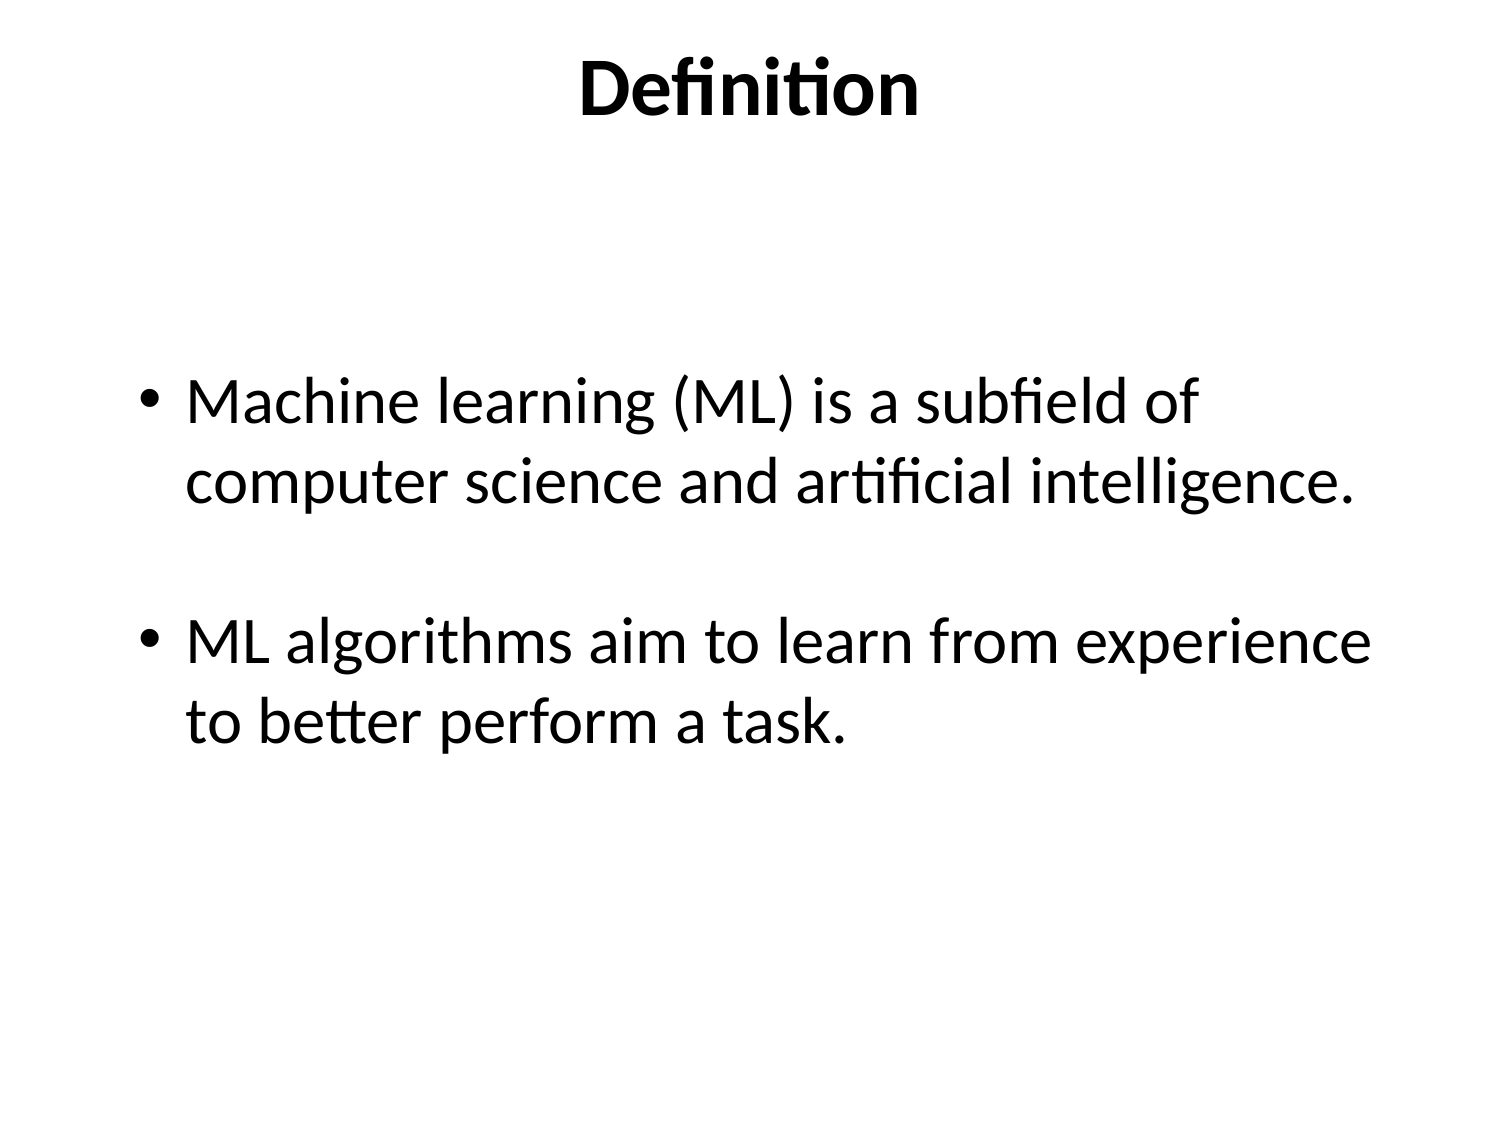

# Definition
Machine learning (ML) is a subfield of computer science and artificial intelligence.

ML algorithms aim to learn from experience to better perform a task.